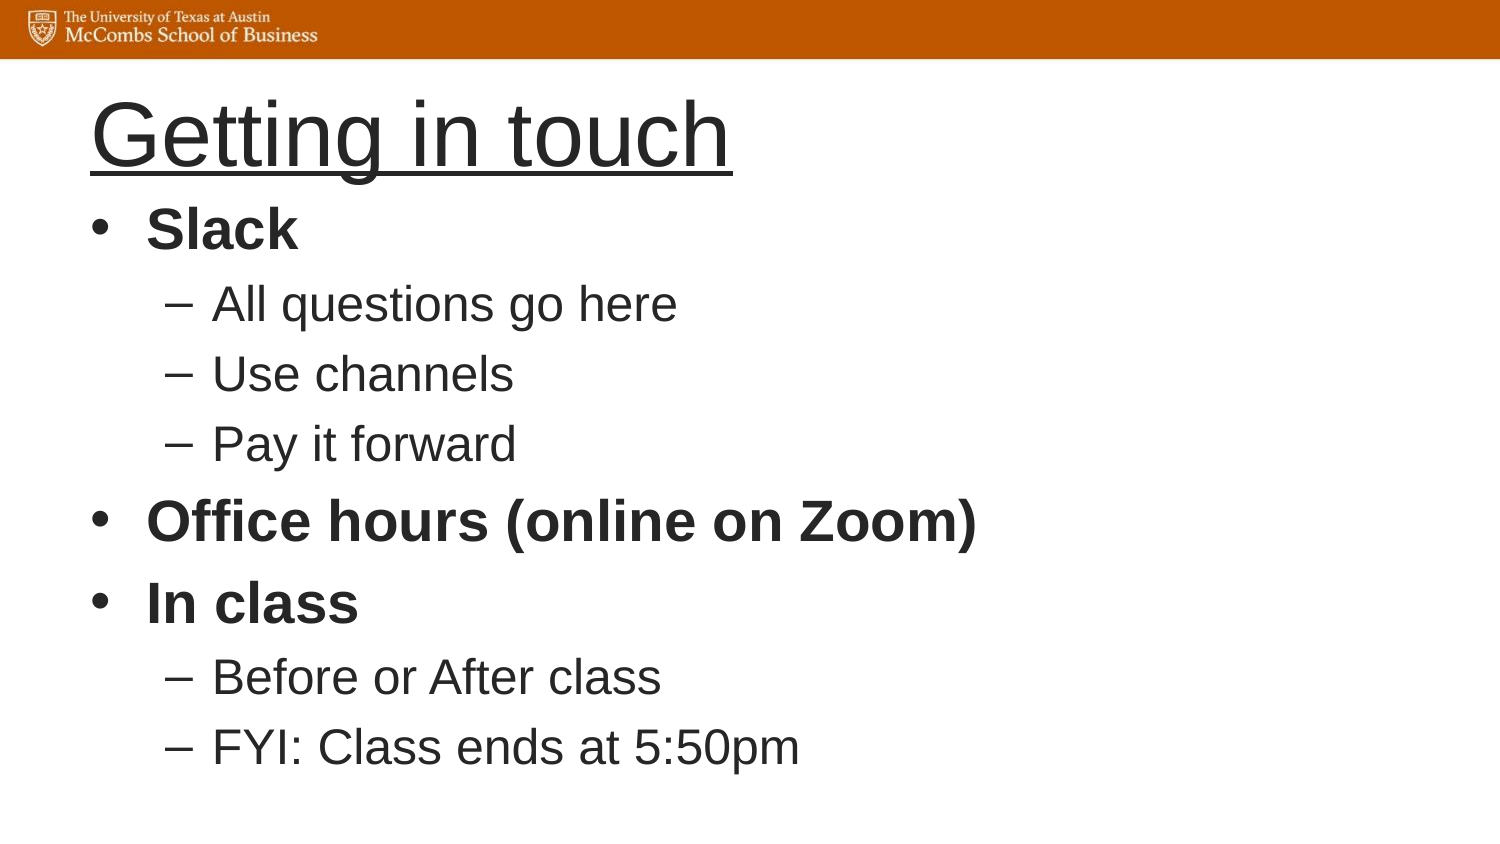

# Getting in touch
Slack
All questions go here
Use channels
Pay it forward
Office hours (online on Zoom)
In class
Before or After class
FYI: Class ends at 5:50pm